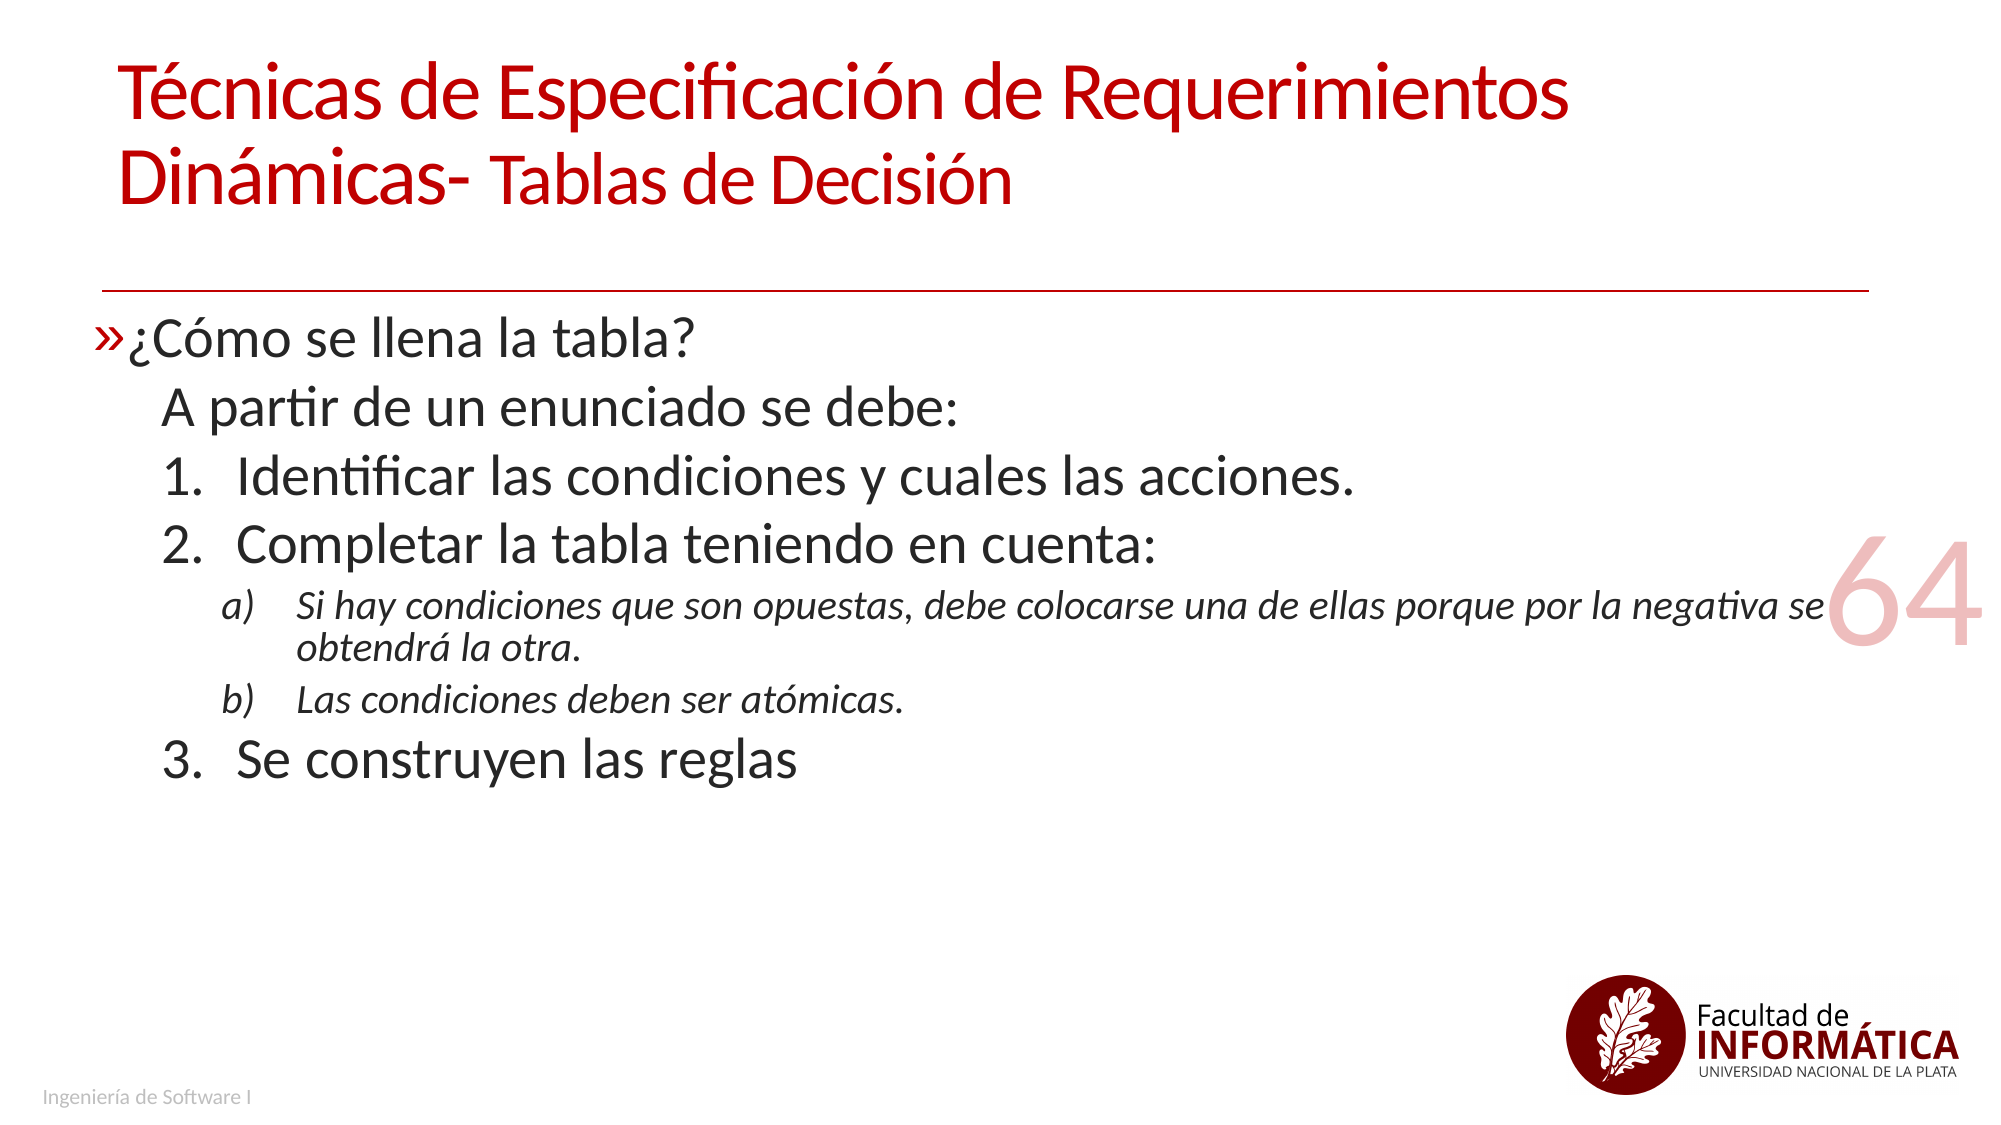

# Técnicas de Especificación de Requerimientos Dinámicas- Tablas de Decisión
¿Cómo se llena la tabla?
A partir de un enunciado se debe:
Identificar las condiciones y cuales las acciones.
Completar la tabla teniendo en cuenta:
Si hay condiciones que son opuestas, debe colocarse una de ellas porque por la negativa se obtendrá la otra.
Las condiciones deben ser atómicas.
Se construyen las reglas

64
Ingeniería de Software I